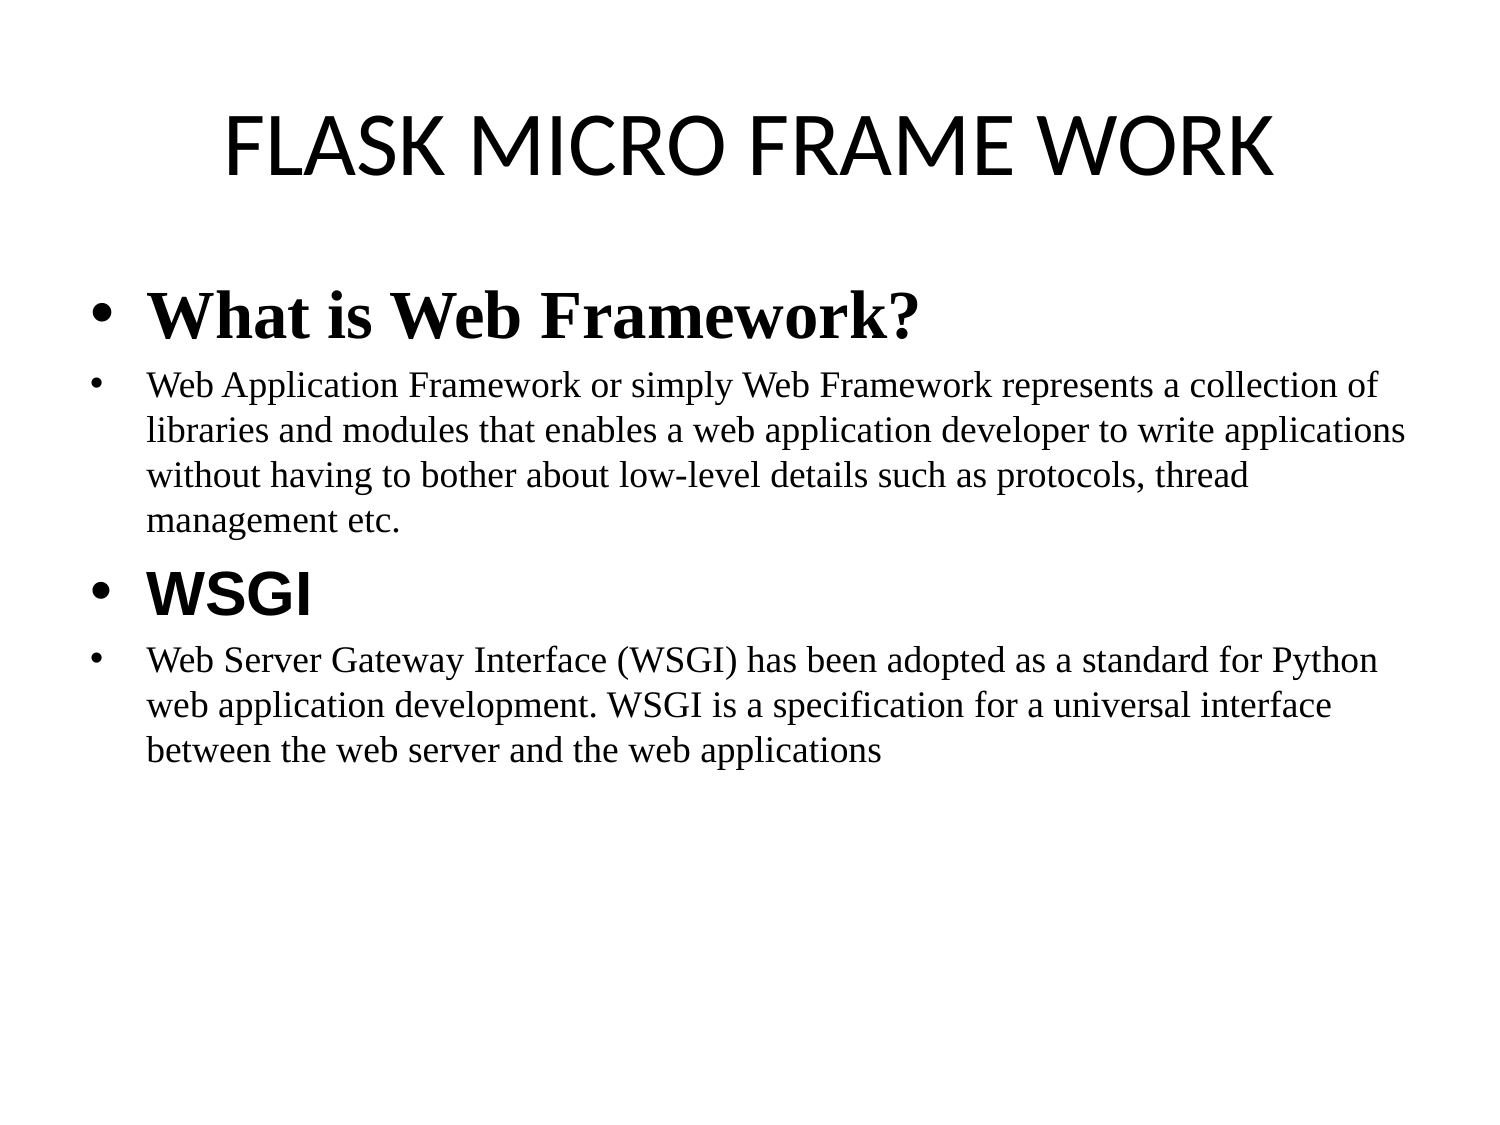

# FLASK MICRO FRAME WORK
What is Web Framework?
Web Application Framework or simply Web Framework represents a collection of libraries and modules that enables a web application developer to write applications without having to bother about low-level details such as protocols, thread management etc.
WSGI
Web Server Gateway Interface (WSGI) has been adopted as a standard for Python web application development. WSGI is a specification for a universal interface between the web server and the web applications